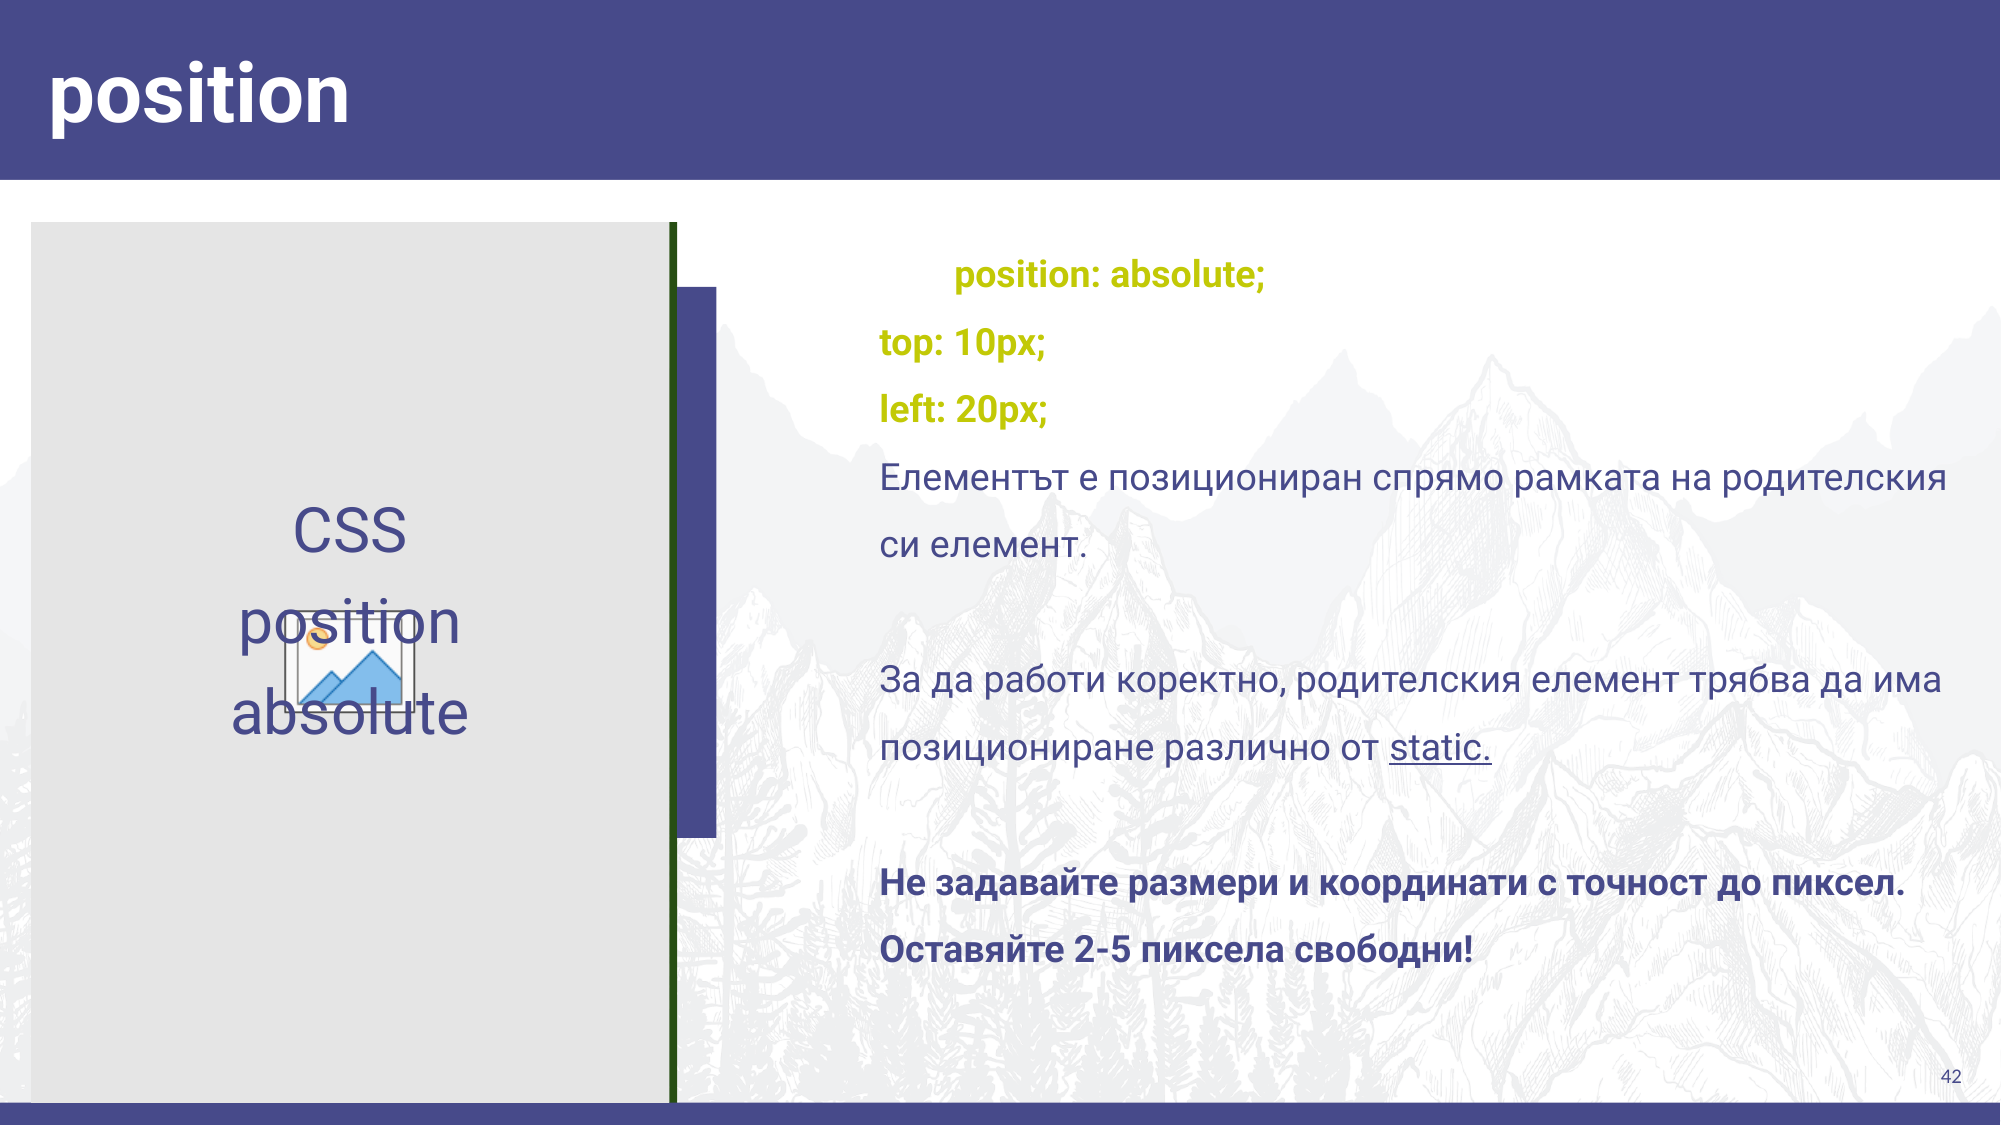

# position
	position: absolute;
top: 10px;
left: 20px;
Eлементът е позициониран спрямо рамката на родителския си елемент.

За да работи коректно, родителския елемент трябва да има позициониране различно от static.

Не задавайте размери и координати с точност до пиксел. Оставяйте 2-5 пиксела свободни!

CSS
position
absolute

42